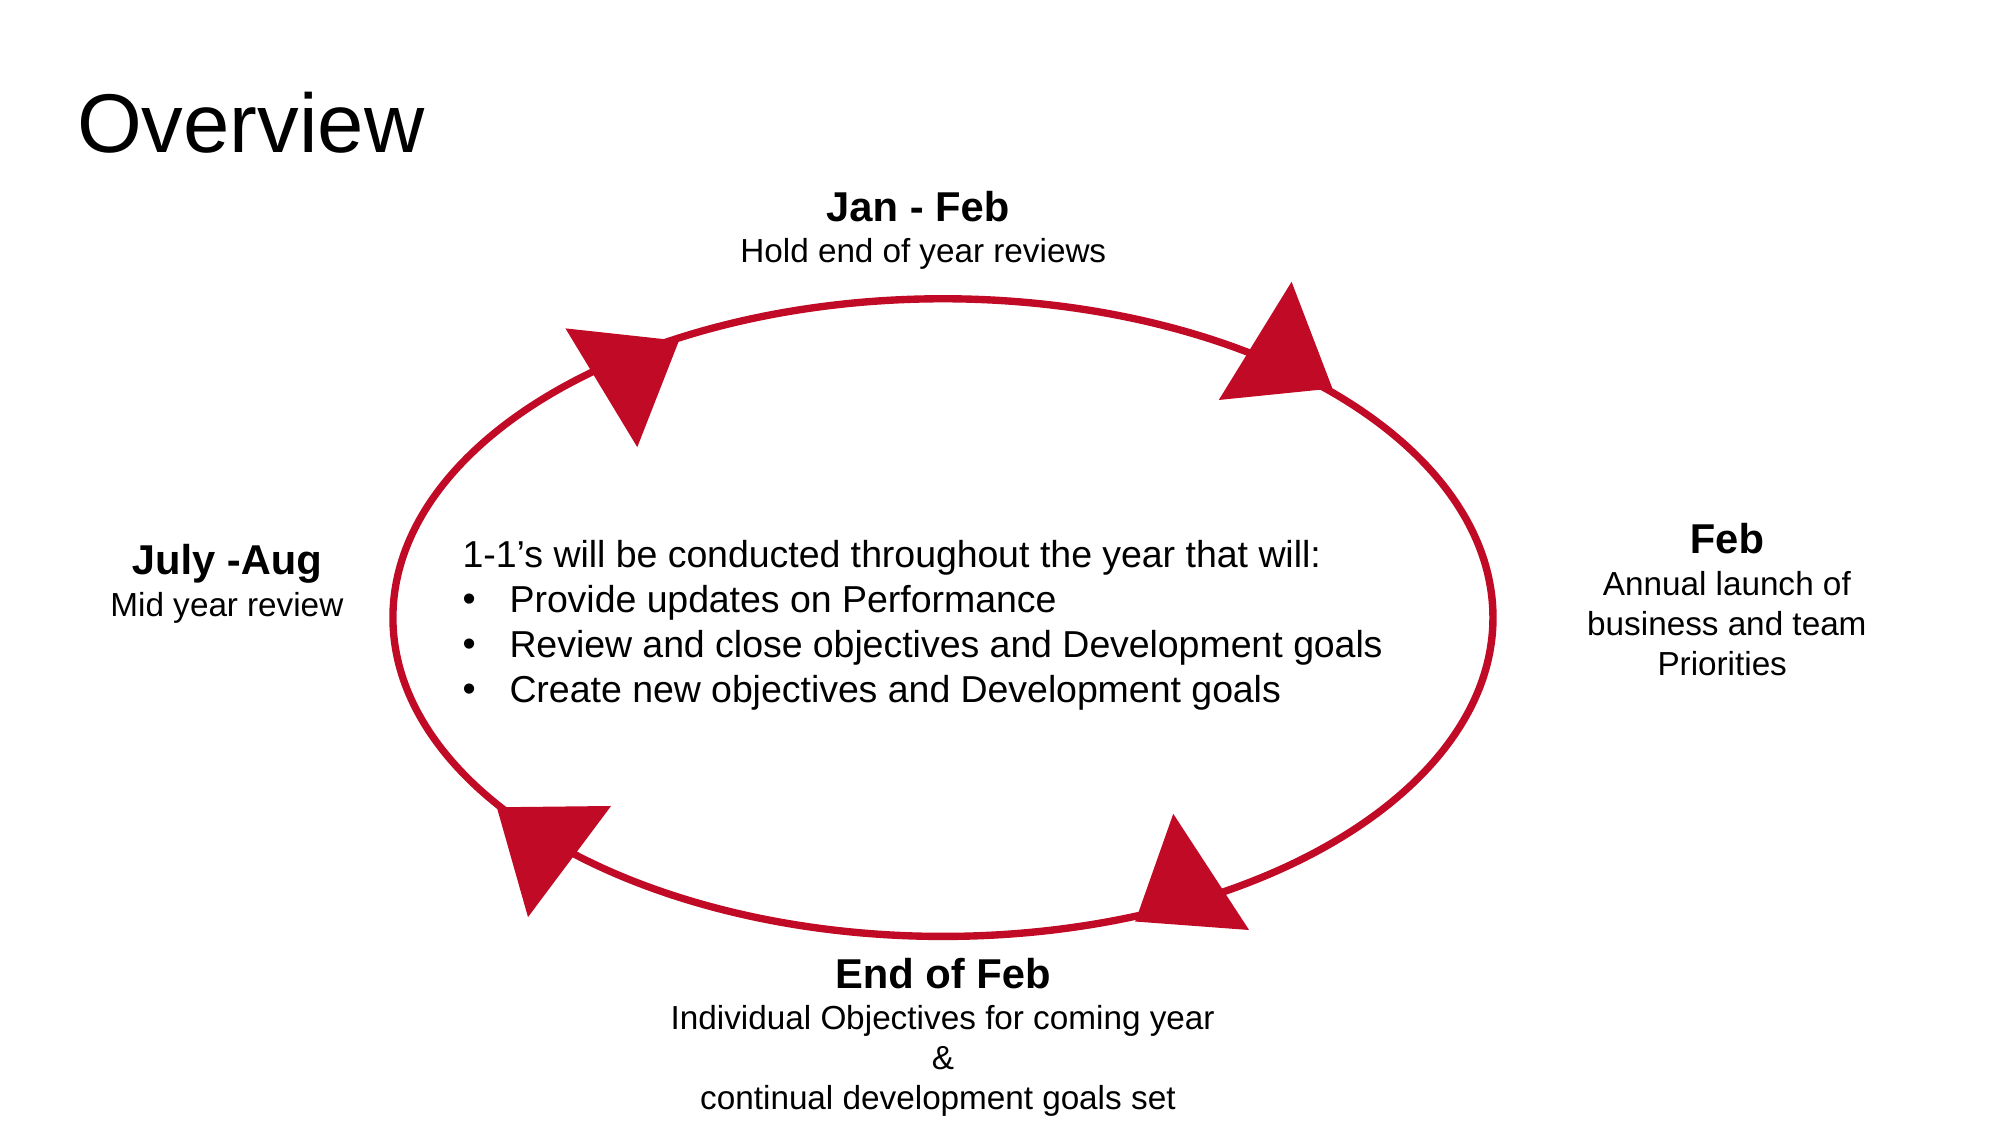

Overview
Jan - Feb
Hold end of year reviews

Feb
Annual launch of business and team Priorities
1-1’s will be conducted throughout the year that will:
Provide updates on Performance
Review and close objectives and Development goals
Create new objectives and Development goals
July -Aug
Mid year review

End of Feb
Individual Objectives for coming year &
continual development goals set